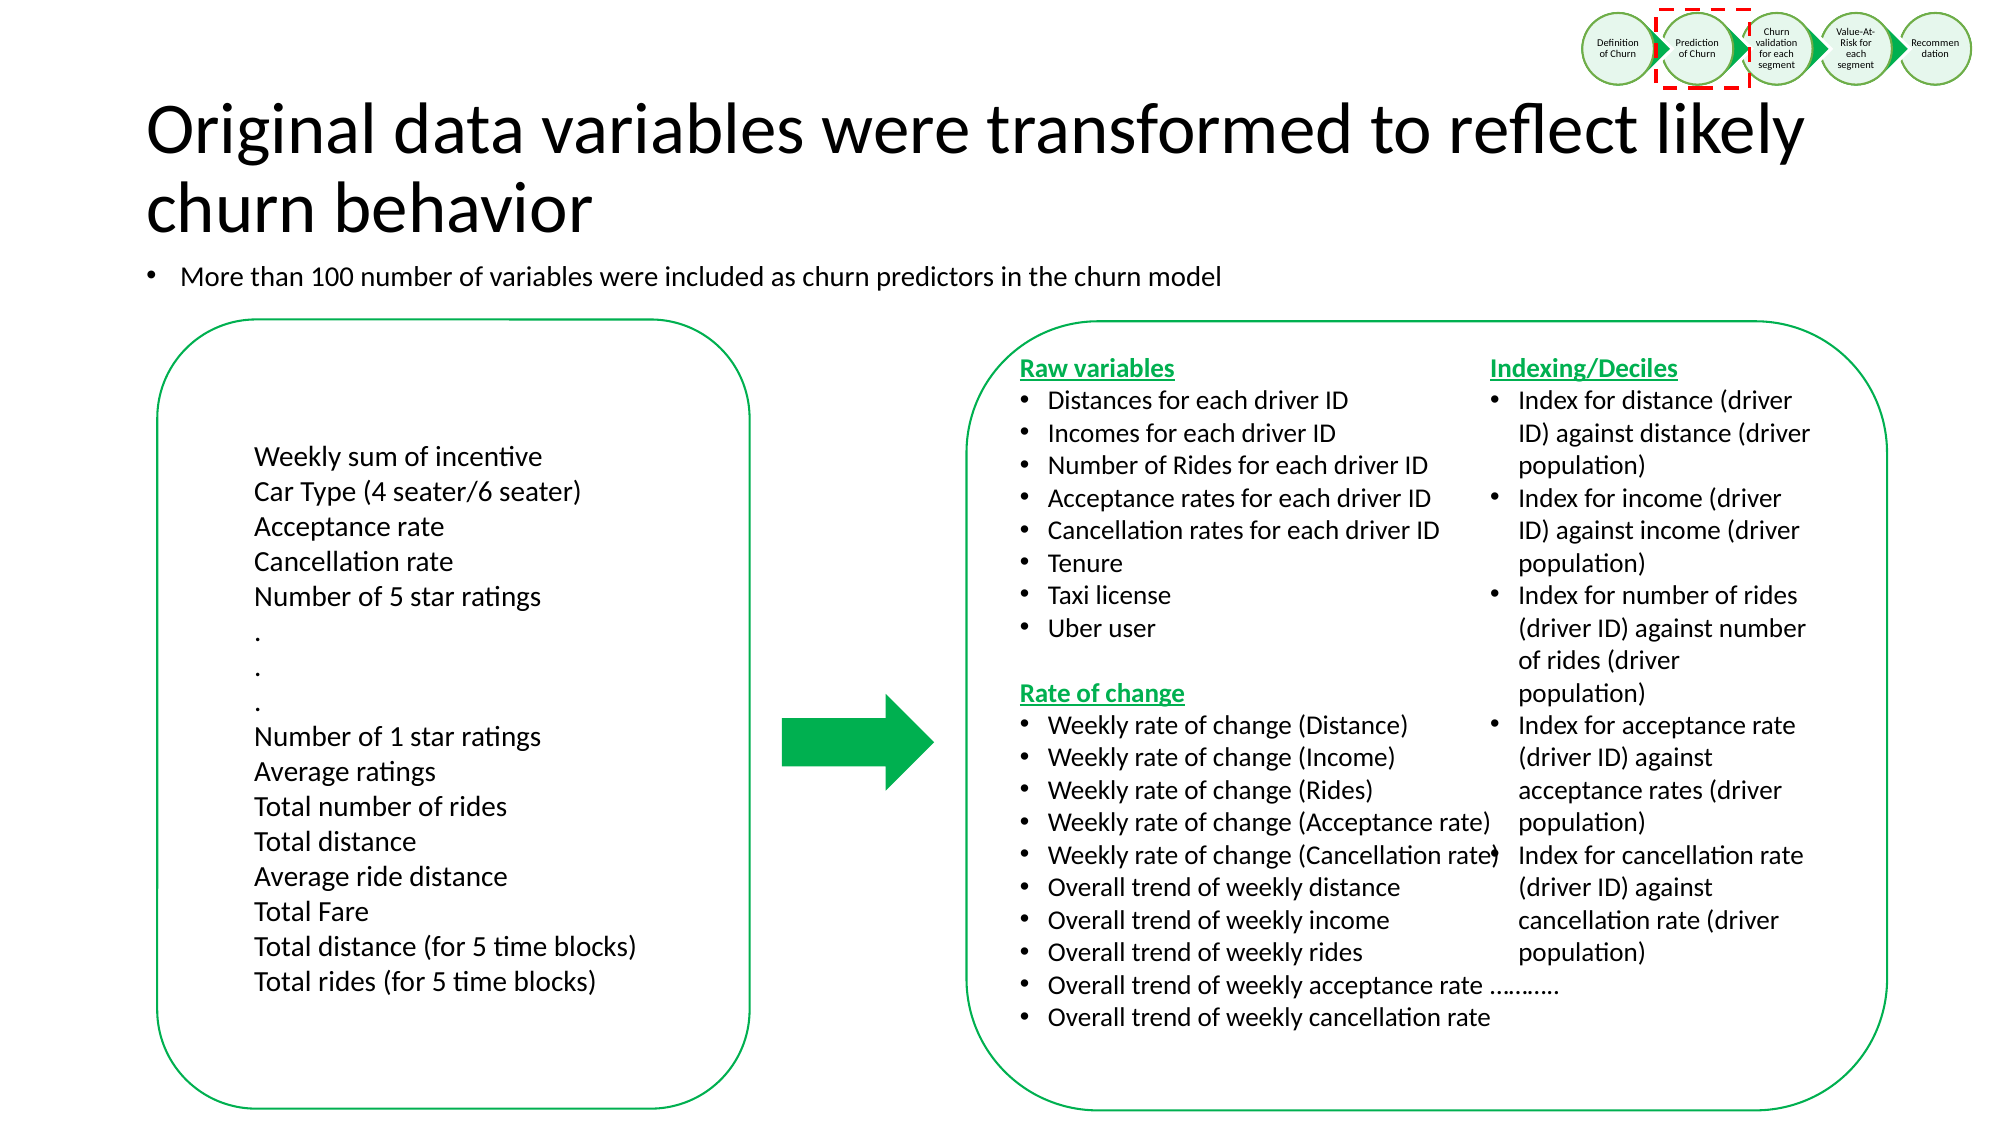

Recommendation
Value-At-Risk for each segment
Churn validation for each segment
Prediction of Churn
Definition of Churn

# Original data variables were transformed to reflect likely churn behavior
More than 100 number of variables were included as churn predictors in the churn model

Raw variables
Distances for each driver ID
Incomes for each driver ID
Number of Rides for each driver ID
Acceptance rates for each driver ID
Cancellation rates for each driver ID
Tenure
Taxi license
Uber user

Rate of change
Weekly rate of change (Distance)
Weekly rate of change (Income)
Weekly rate of change (Rides)
Weekly rate of change (Acceptance rate)
Weekly rate of change (Cancellation rate)
Overall trend of weekly distance
Overall trend of weekly income
Overall trend of weekly rides
Overall trend of weekly acceptance rate
Overall trend of weekly cancellation rate

Indexing/Deciles
Index for distance (driver ID) against distance (driver population)
Index for income (driver ID) against income (driver population)
Index for number of rides (driver ID) against number of rides (driver population)
Index for acceptance rate (driver ID) against acceptance rates (driver population)
Index for cancellation rate (driver ID) against cancellation rate (driver population)
………..
Weekly sum of incentive
Car Type (4 seater/6 seater)
Acceptance rate
Cancellation rate
Number of 5 star ratings
.
.
.
Number of 1 star ratings
Average ratings
Total number of rides
Total distance
Average ride distance
Total Fare
Total distance (for 5 time blocks)
Total rides (for 5 time blocks)